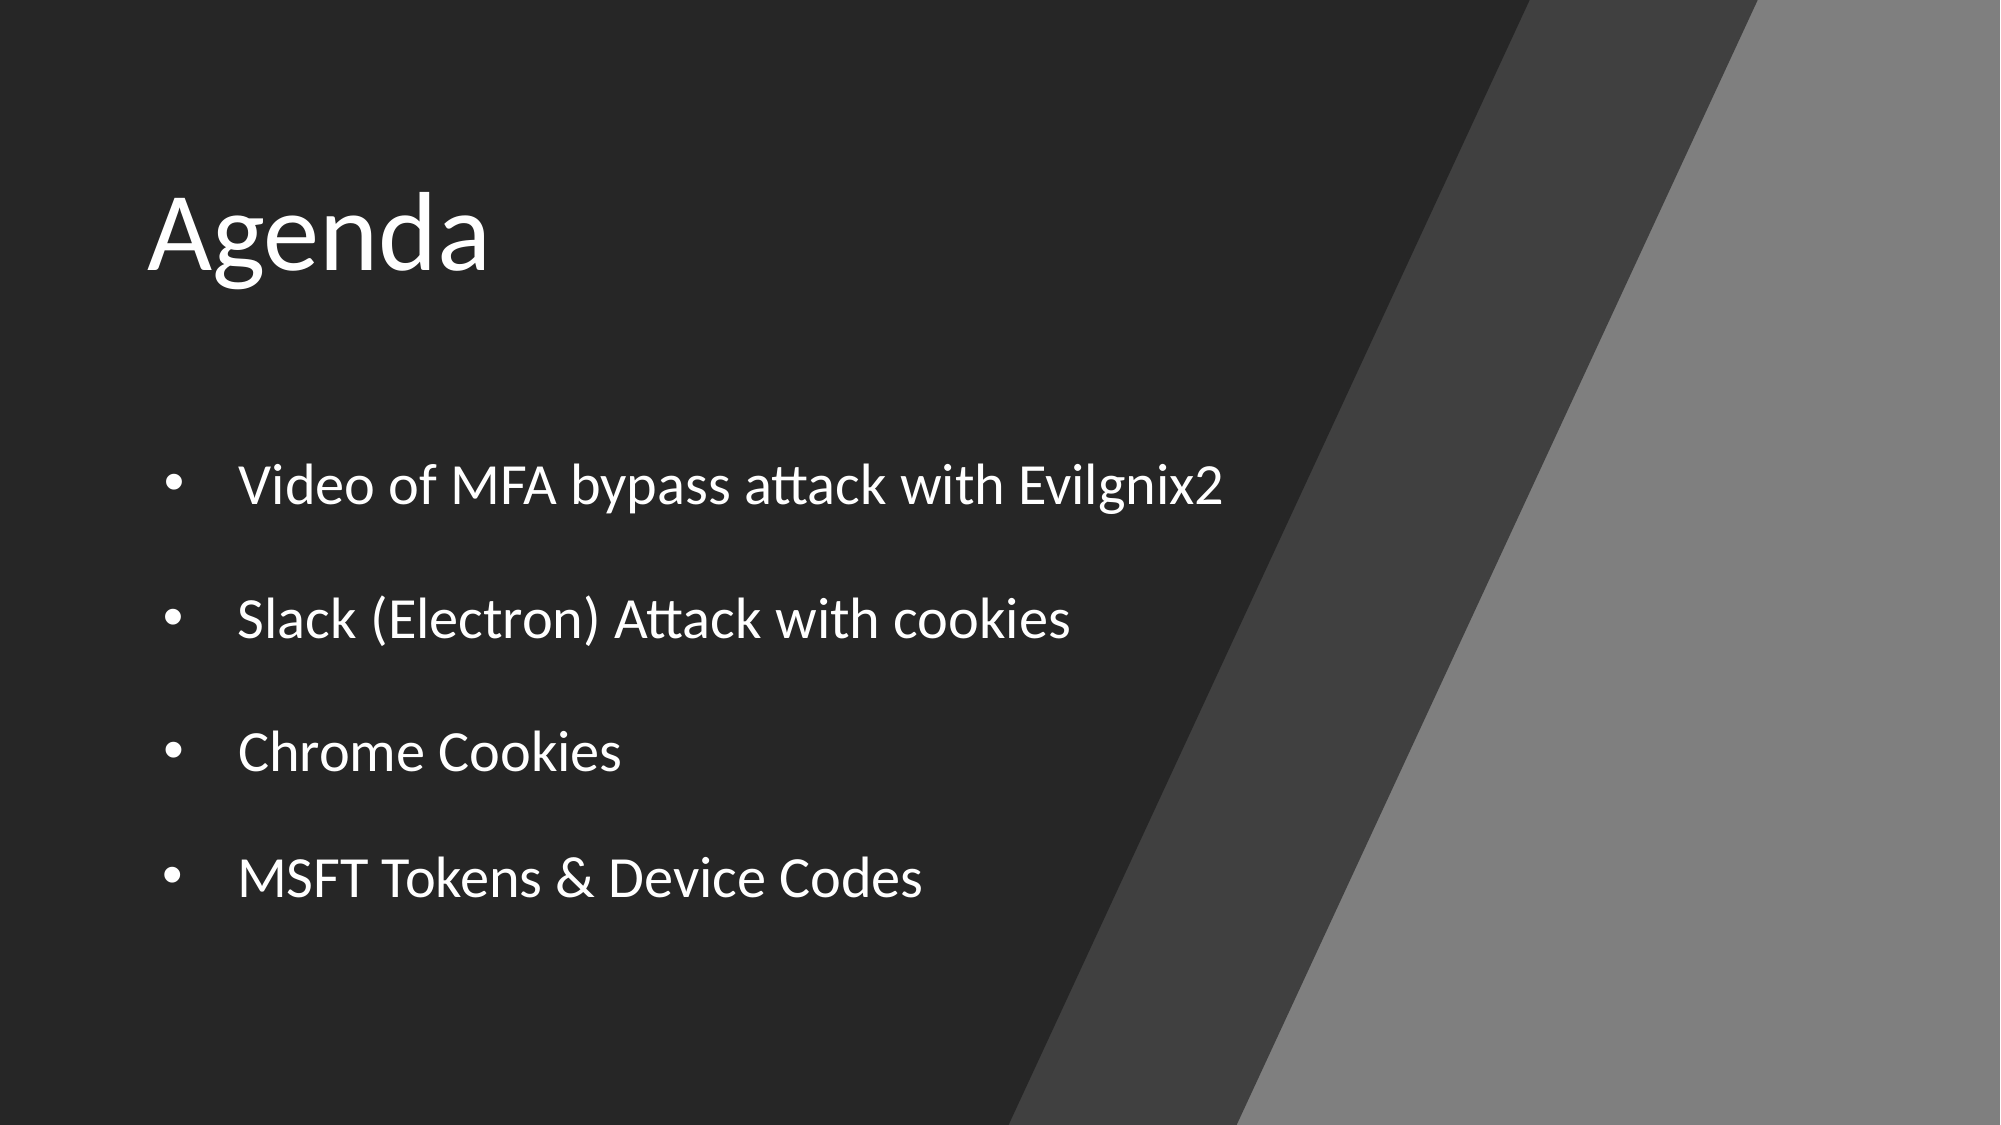

# Agenda
Video of MFA bypass attack with Evilgnix2
Slack (Electron) Attack with cookies

Chrome Cookies

MSFT Tokens & Device Codes